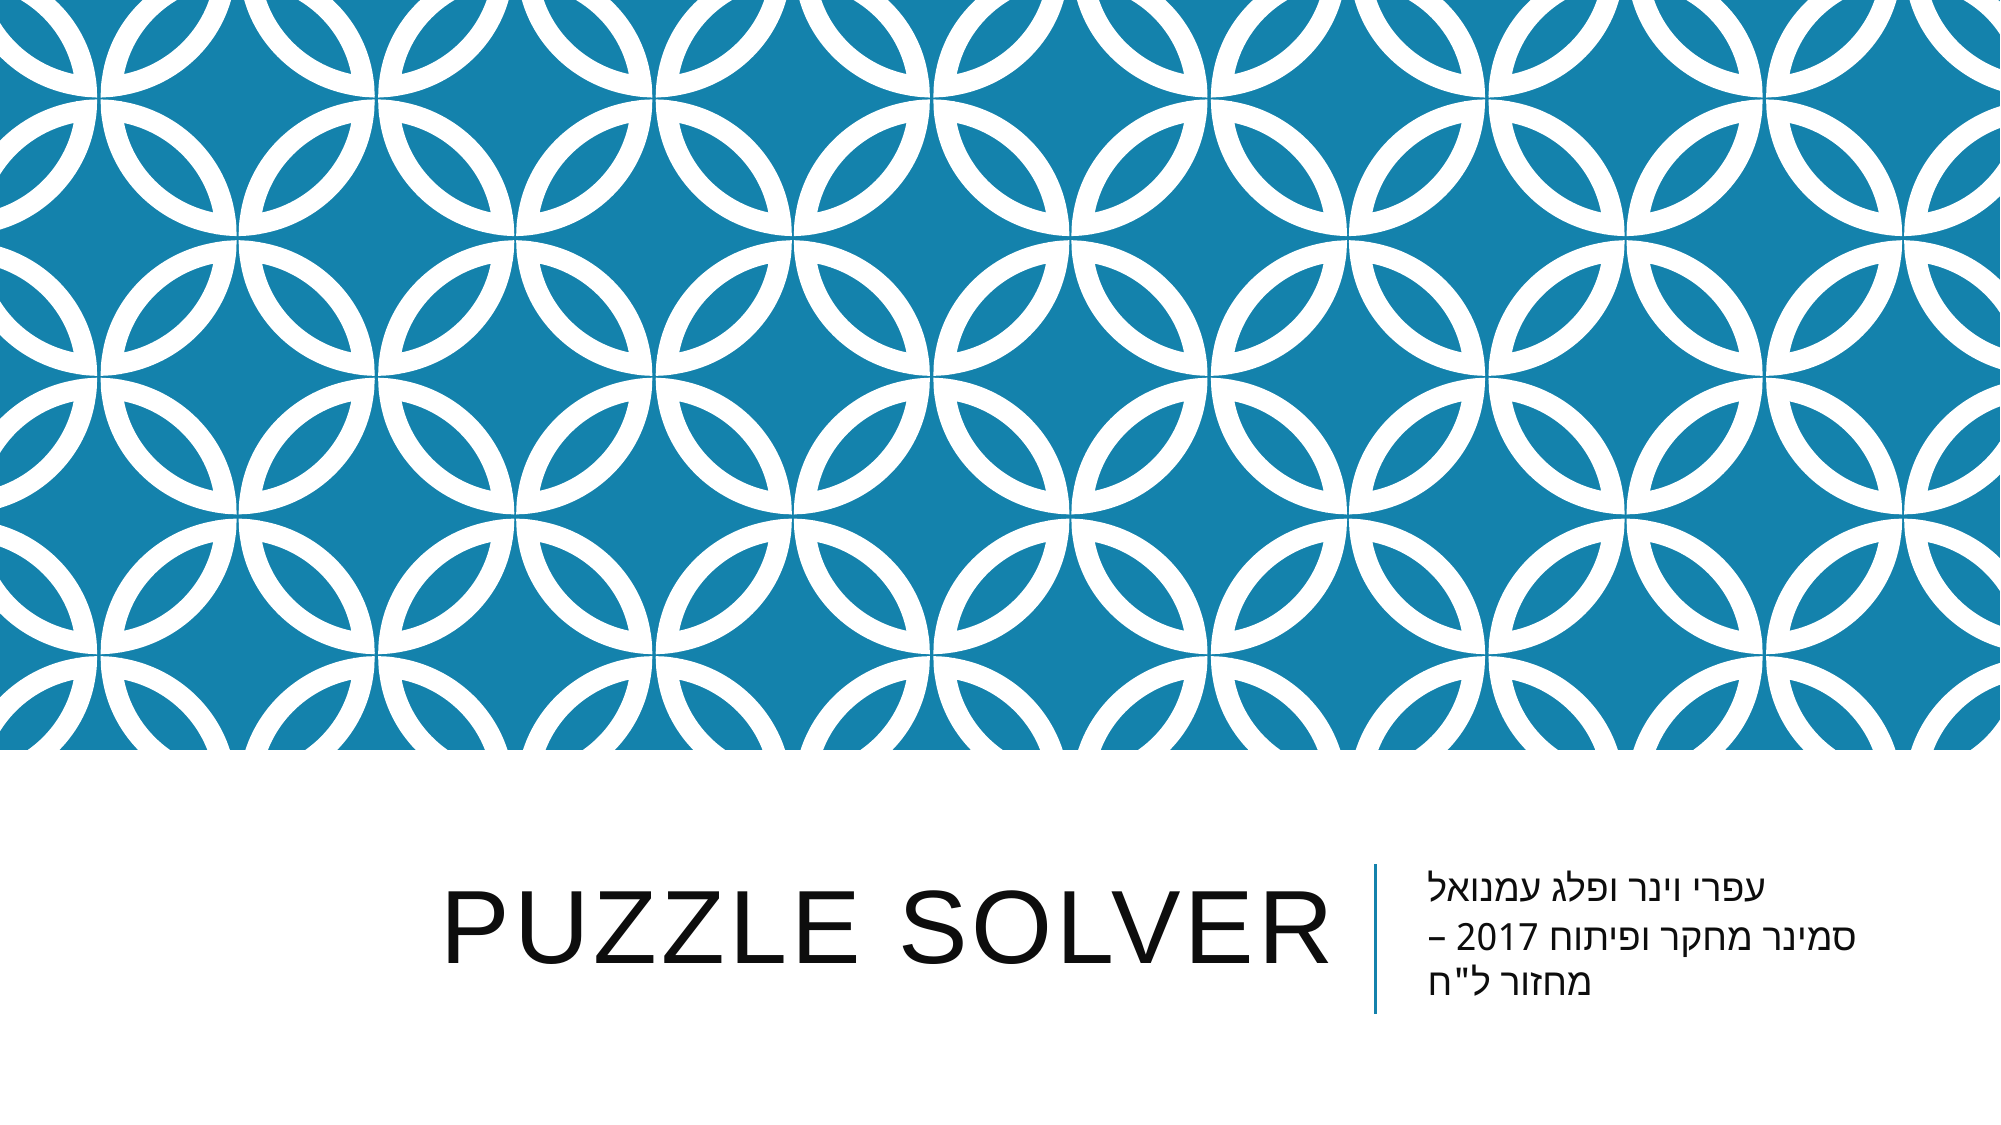

# Puzzle Solver
עפרי וינר ופלג עמנואל
סמינר מחקר ופיתוח 2017 – מחזור ל"ח